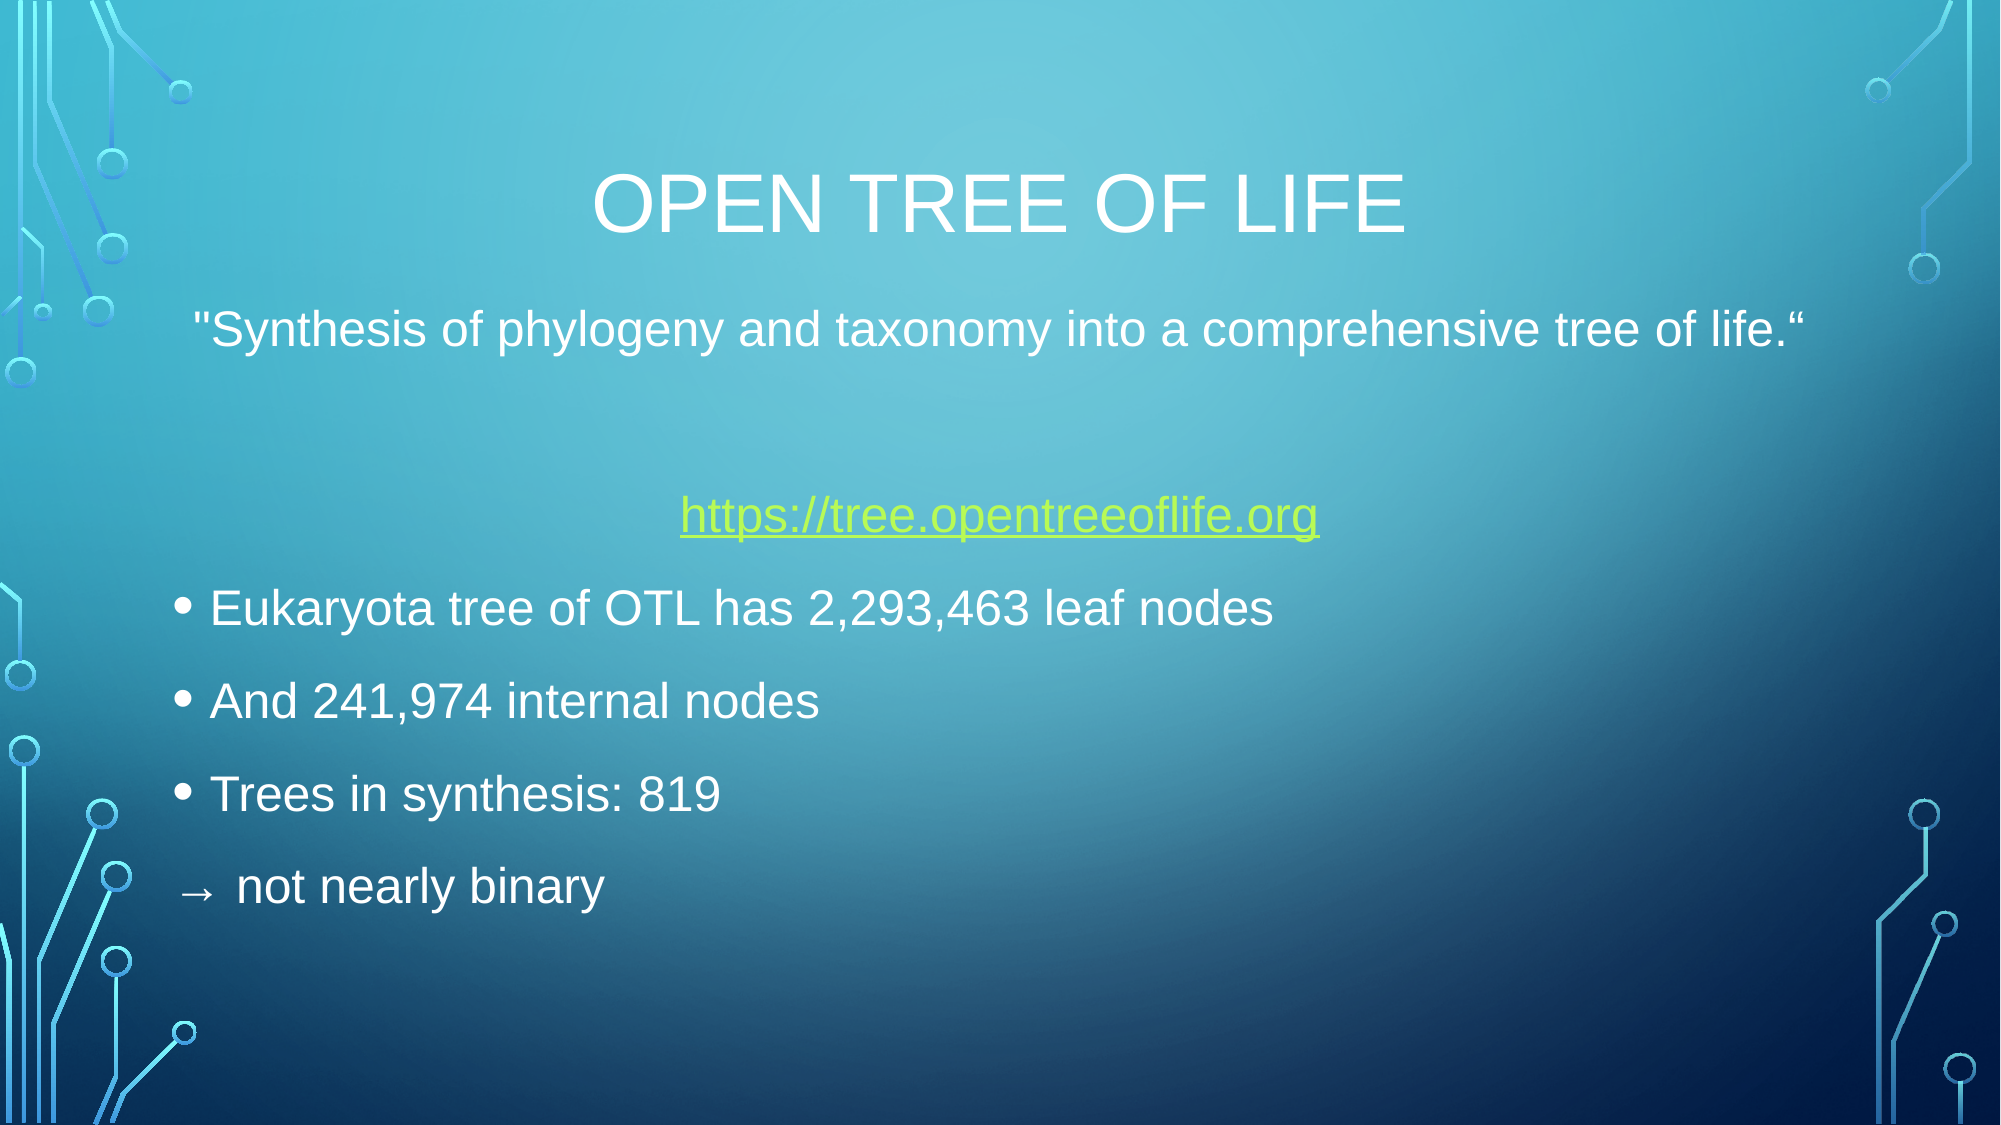

# Open Tree of Life
"Synthesis of phylogeny and taxonomy into a comprehensive tree of life.“

https://tree.opentreeoflife.org
Eukaryota tree of OTL has 2,293,463 leaf nodes
And 241,974 internal nodes
Trees in synthesis: 819
→ not nearly binary